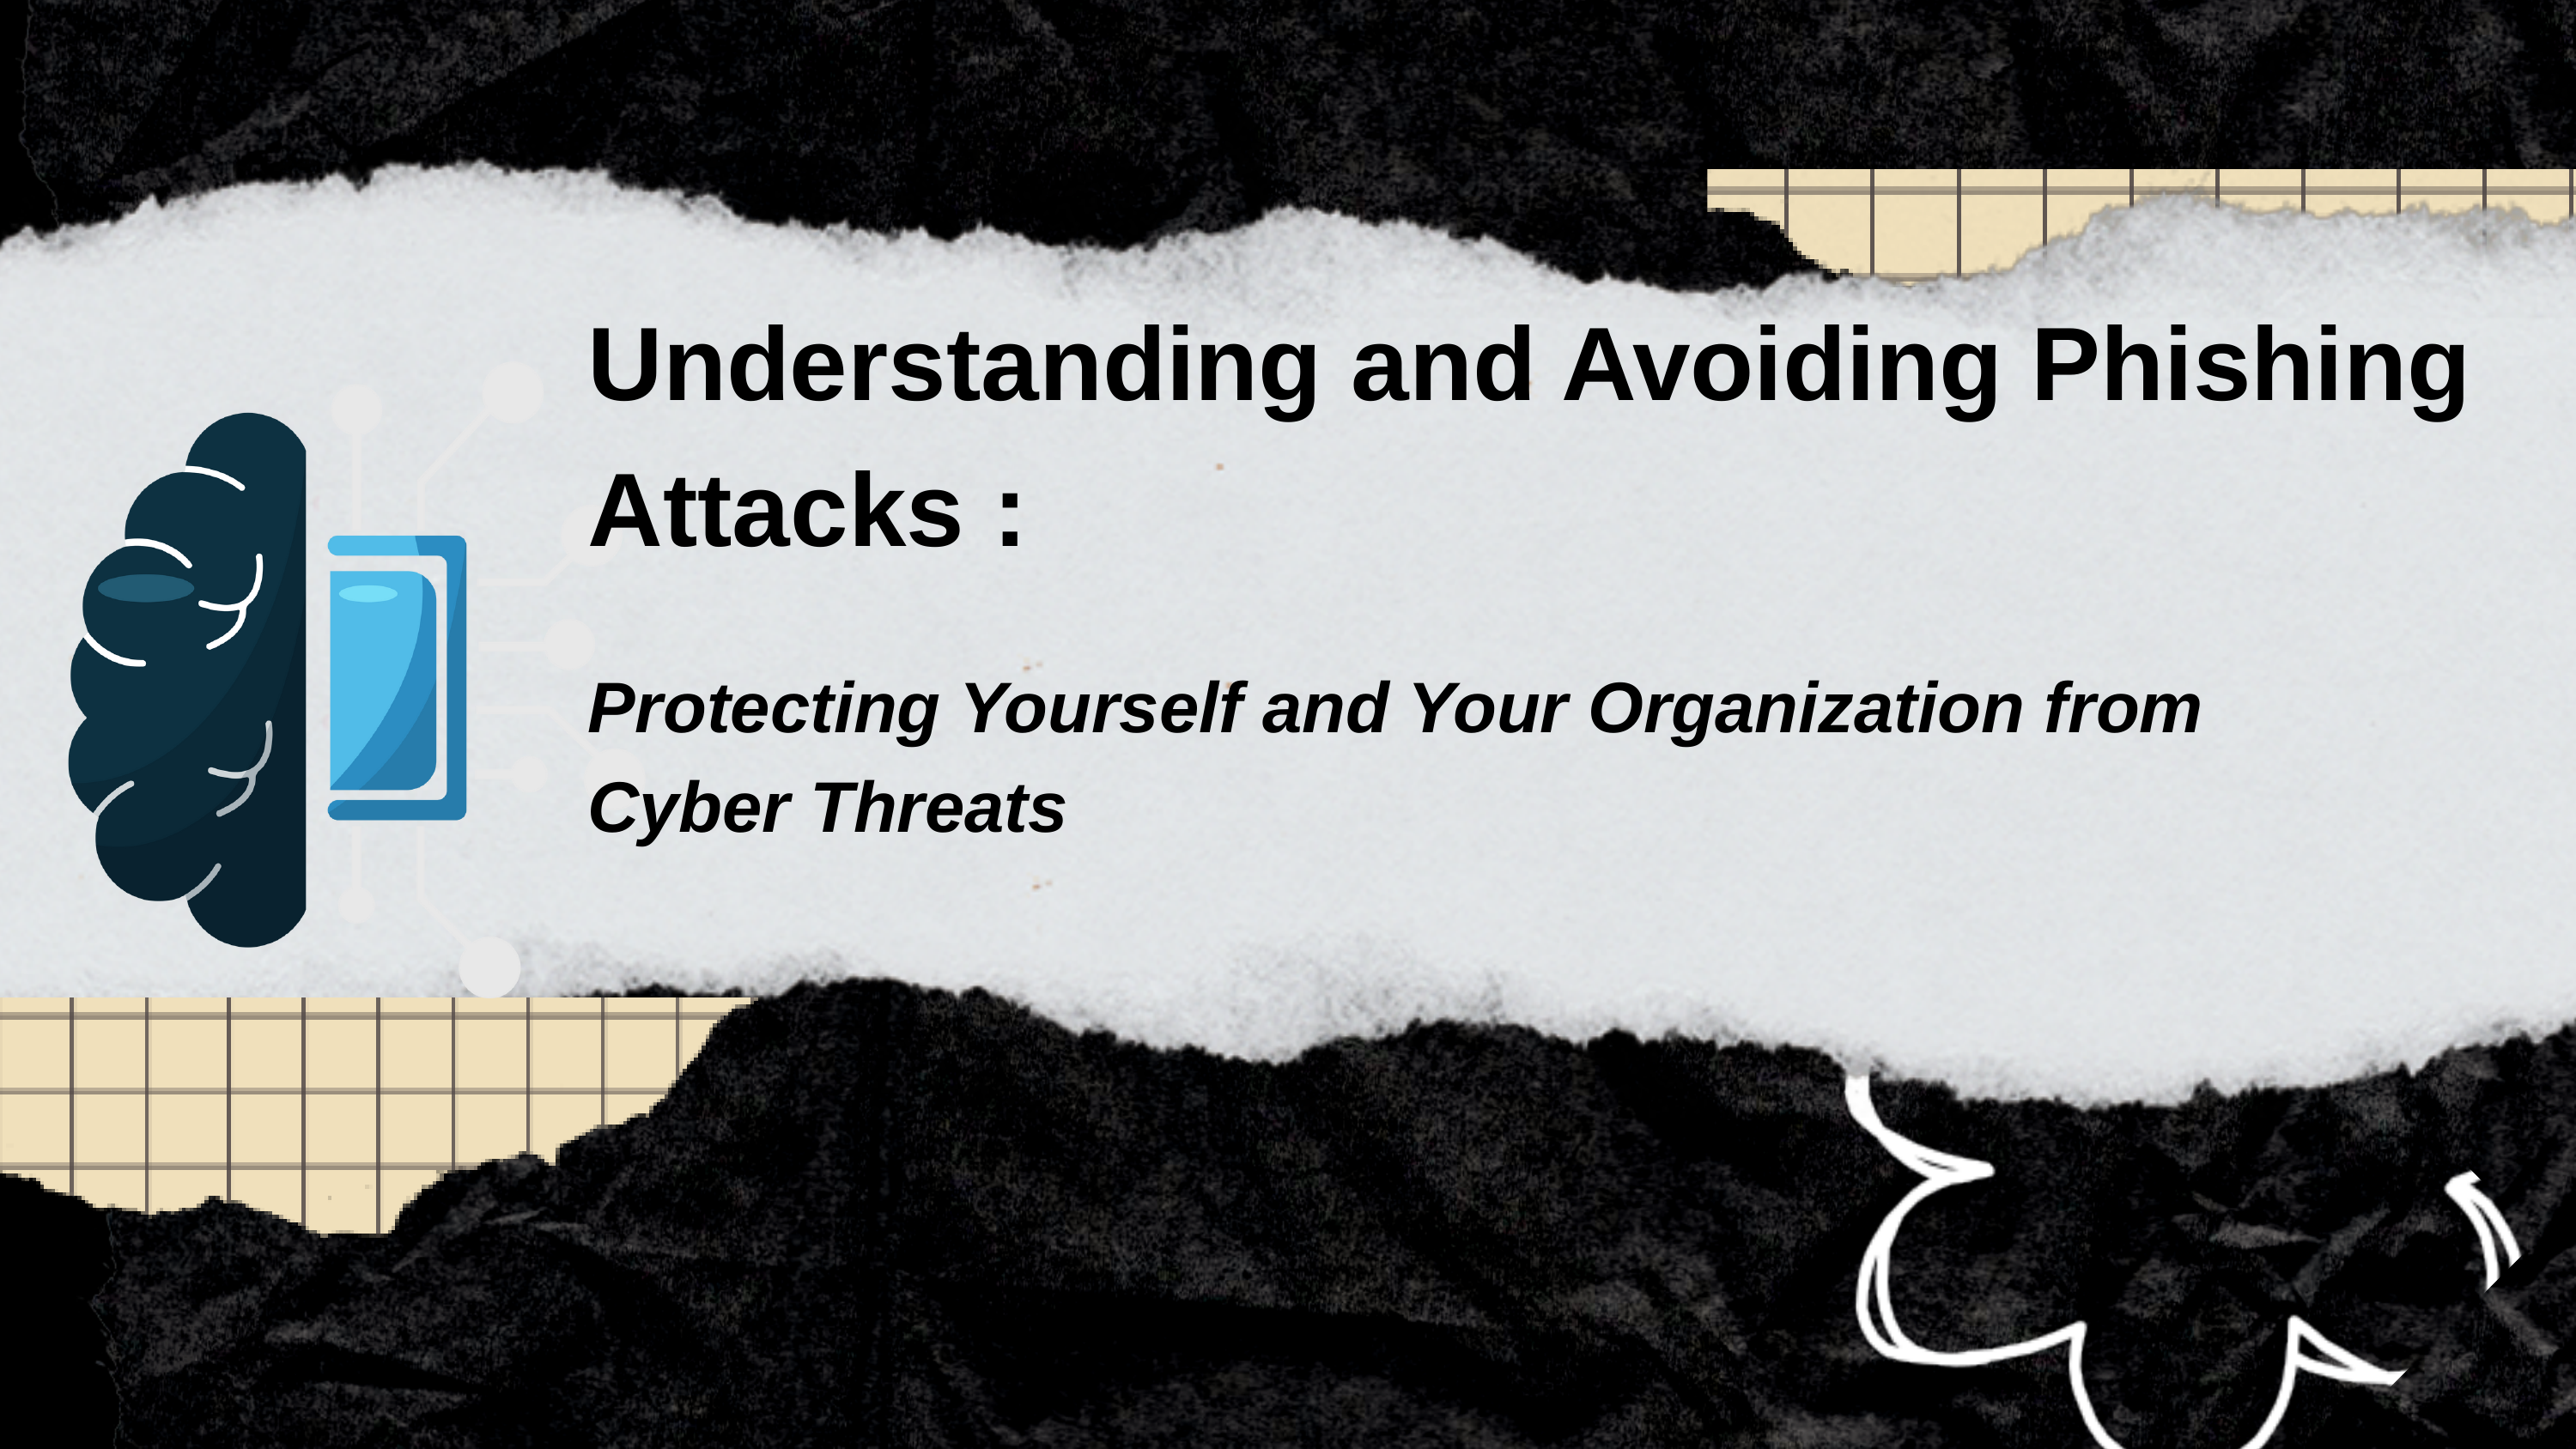

Understanding and Avoiding Phishing Attacks :

Protecting Yourself and Your Organization from Cyber Threats